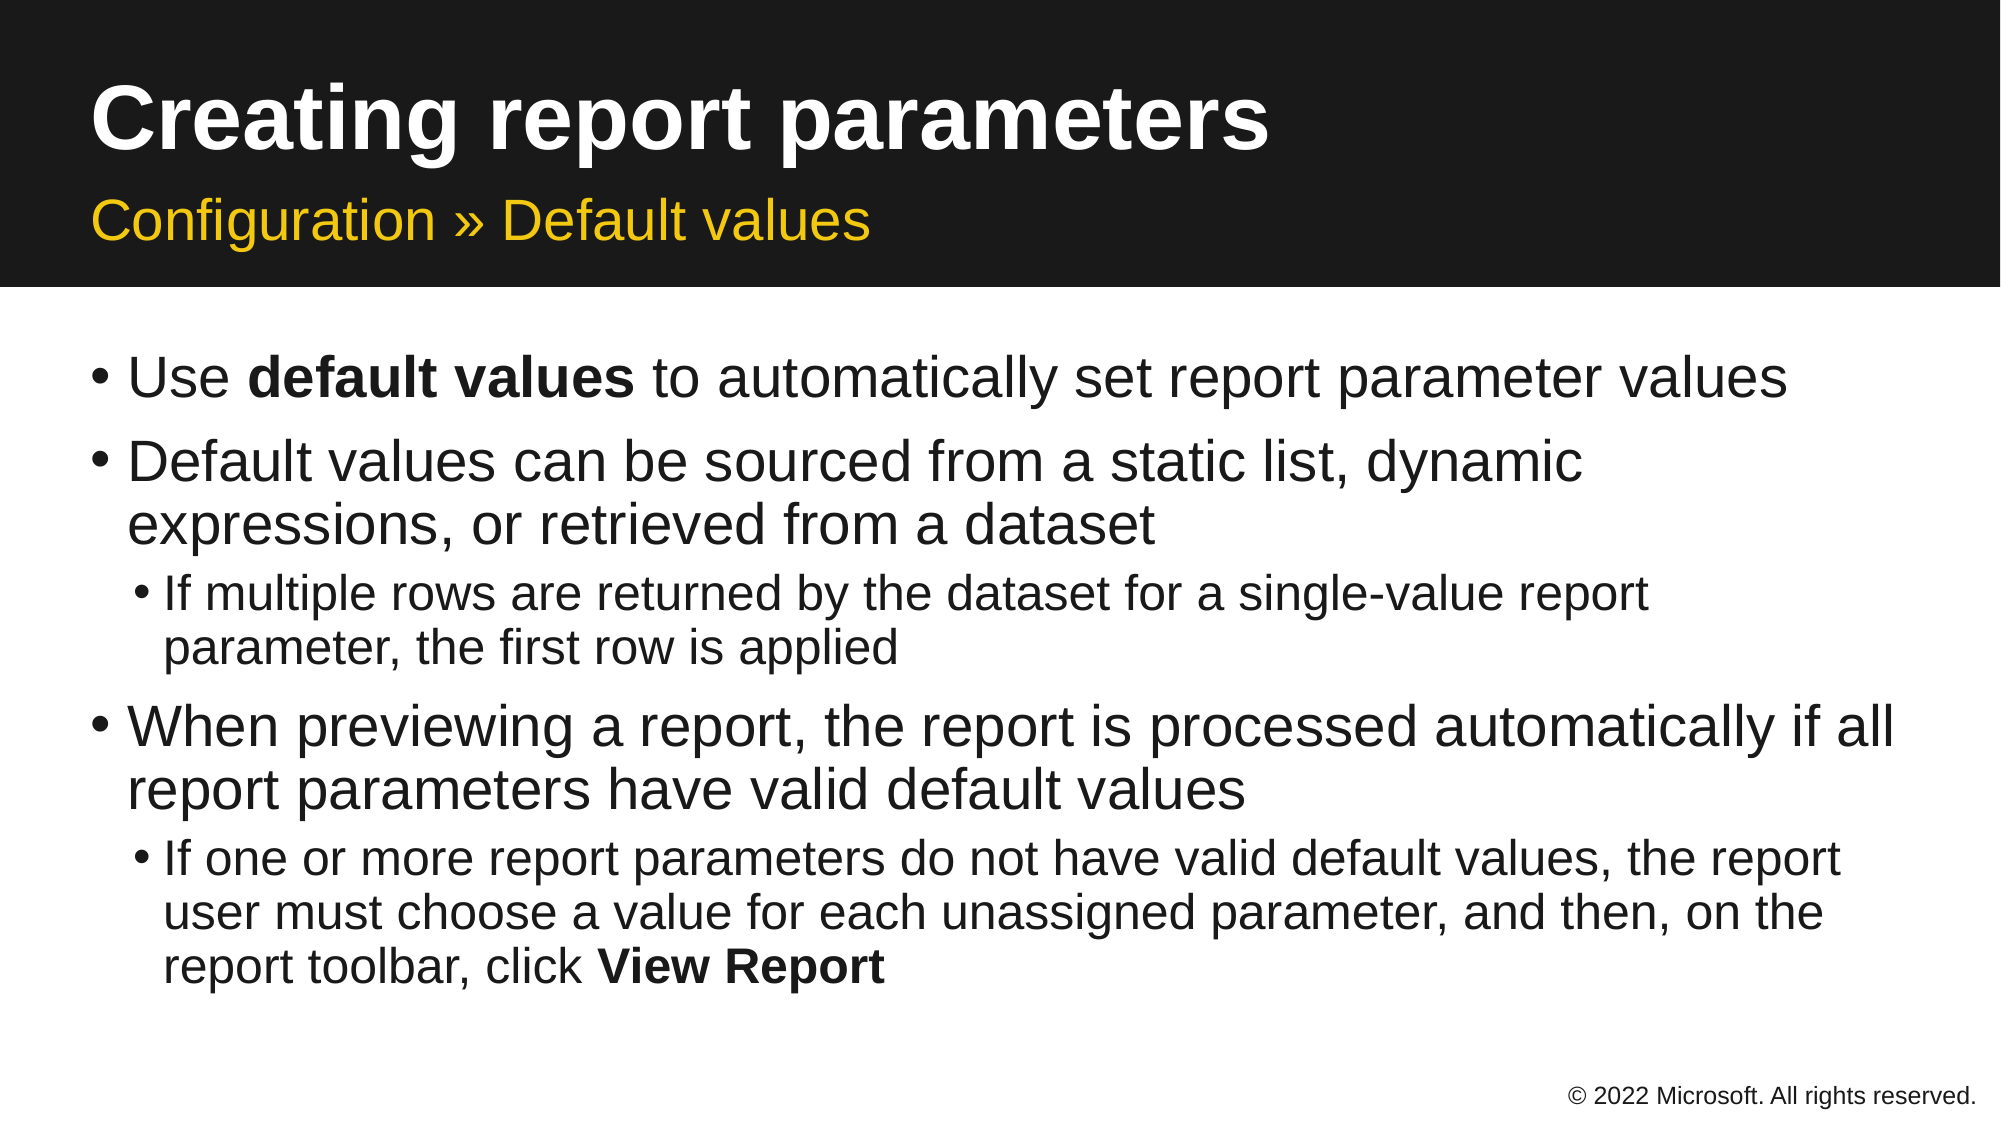

# Creating report parameters
Configuration » Default values
Use default values to automatically set report parameter values
Default values can be sourced from a static list, dynamic expressions, or retrieved from a dataset
If multiple rows are returned by the dataset for a single-value report parameter, the first row is applied
When previewing a report, the report is processed automatically if all report parameters have valid default values
If one or more report parameters do not have valid default values, the report user must choose a value for each unassigned parameter, and then, on the report toolbar, click View Report

© 2022 Microsoft. All rights reserved.